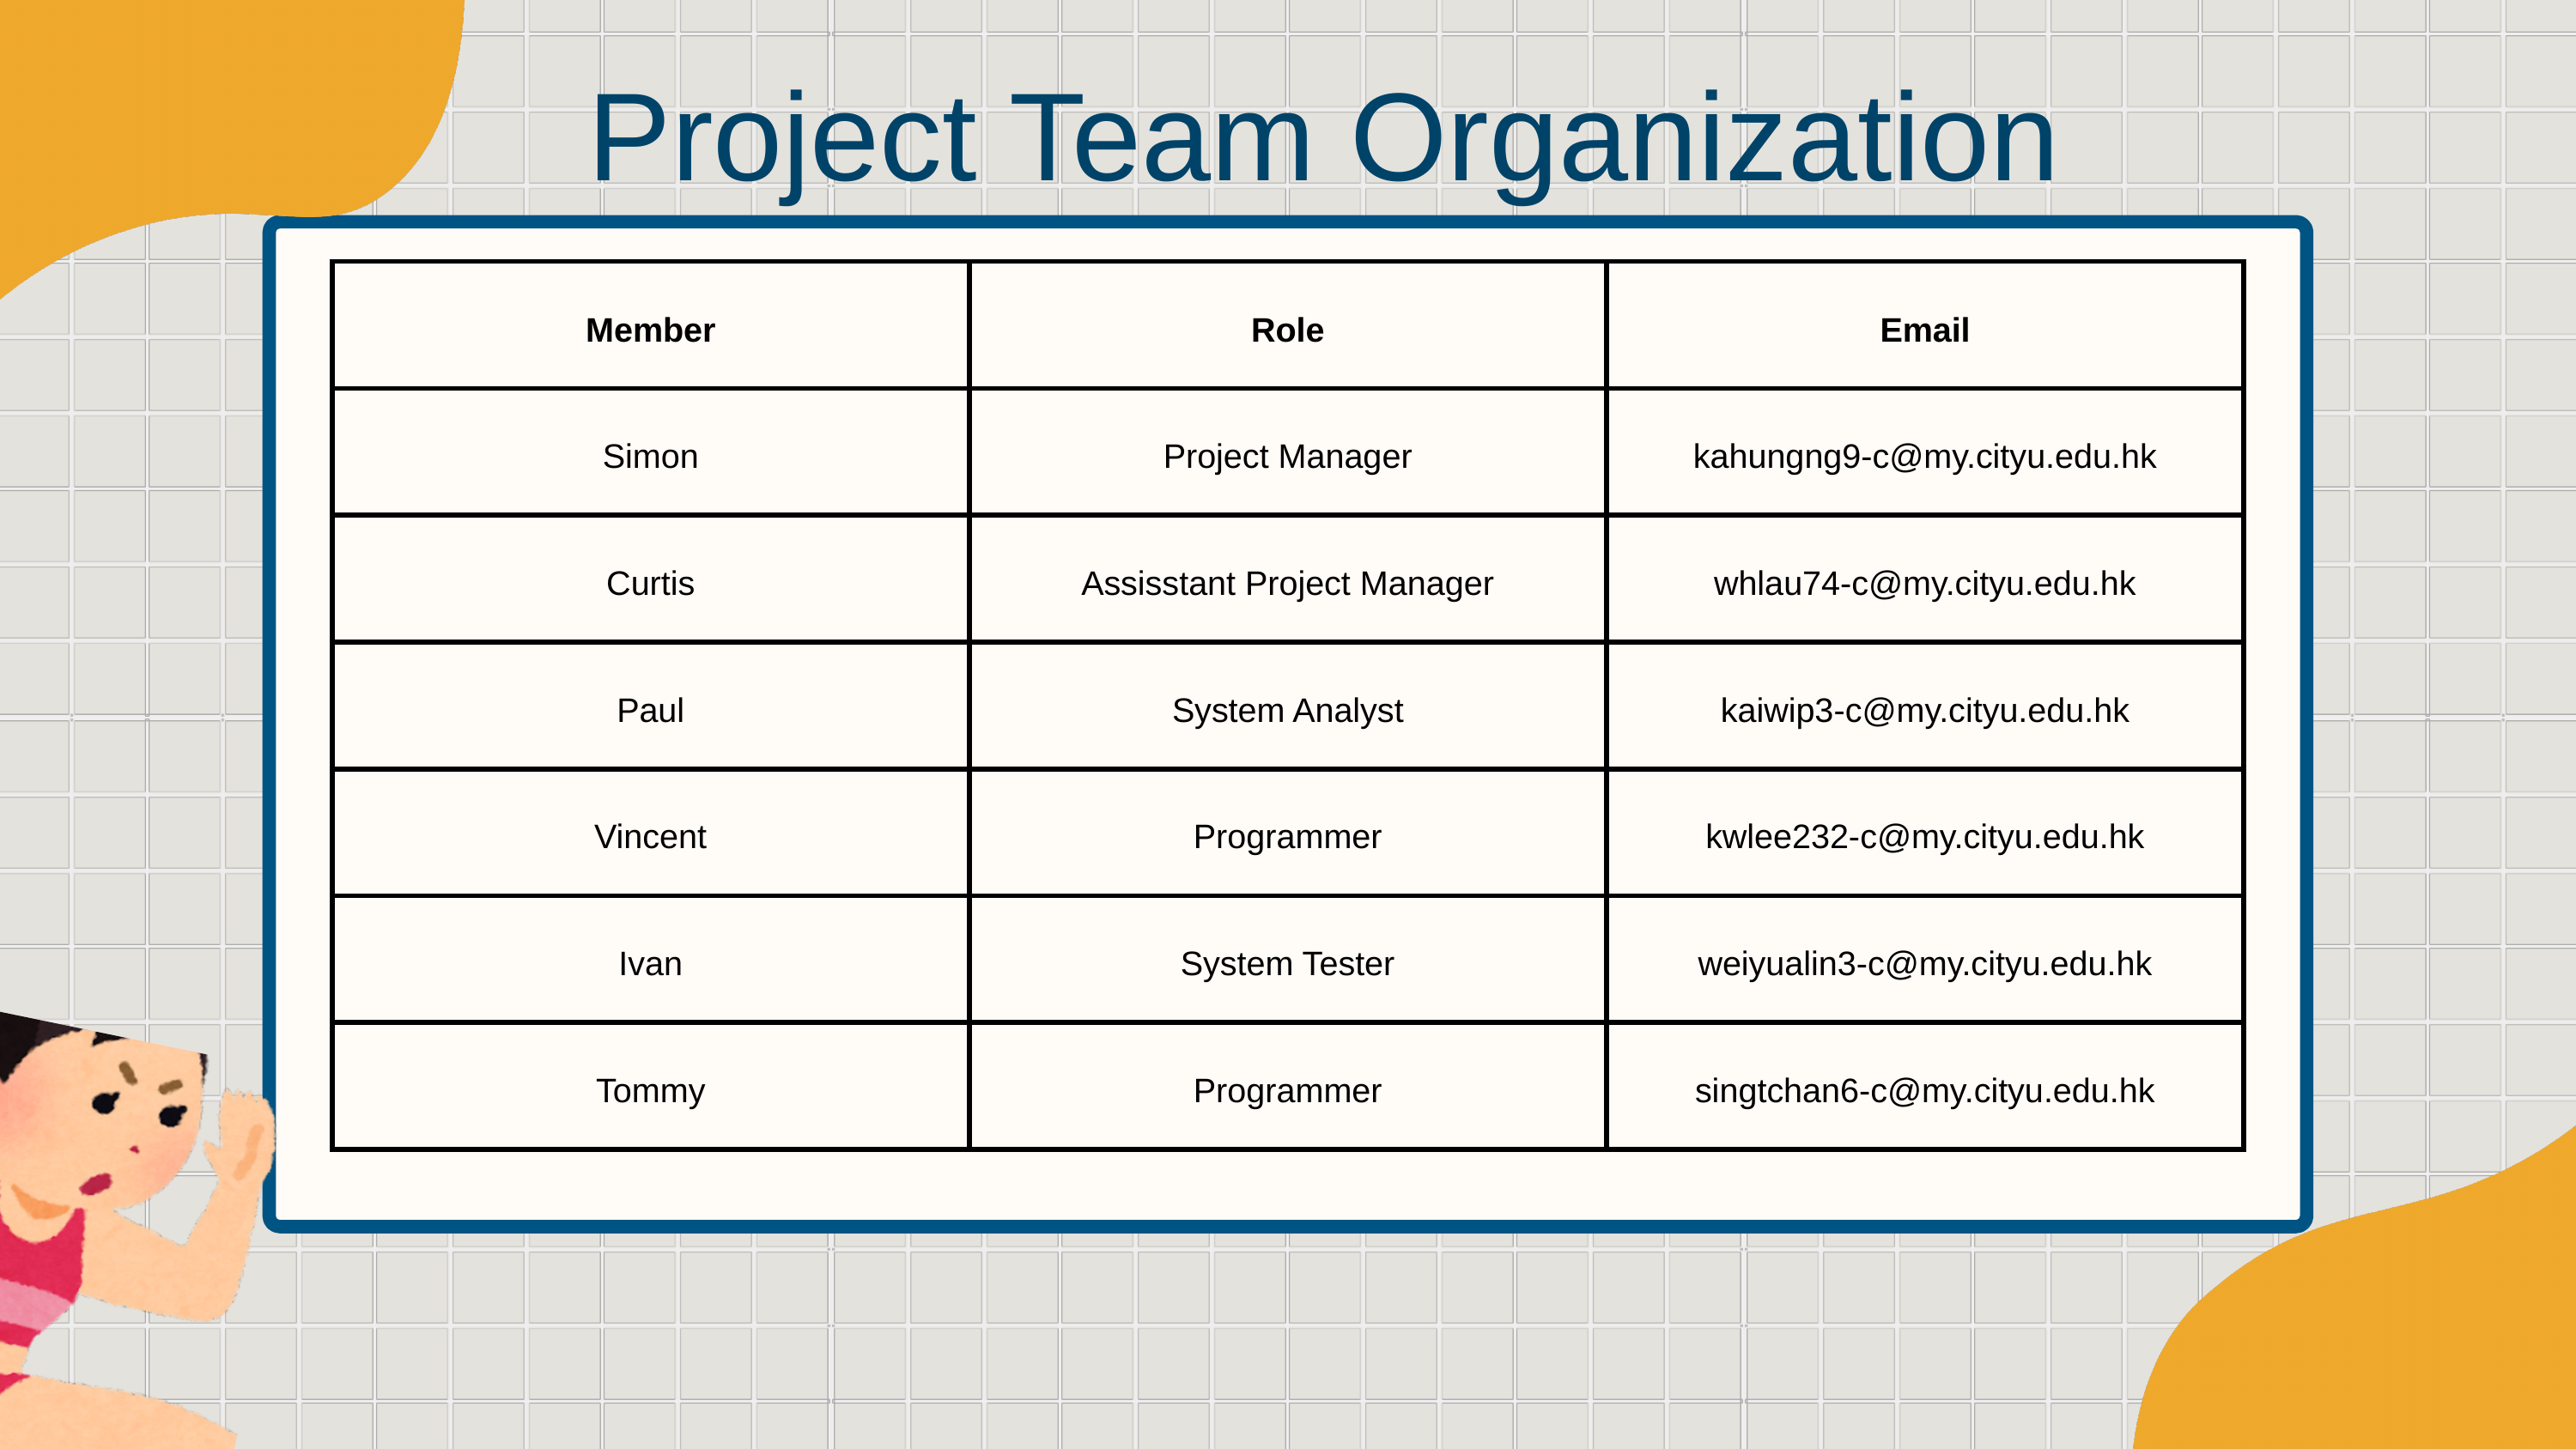

Project Team Organization

| Member | Role | Email |
| --- | --- | --- |
| Simon | Project Manager | kahungng9-c@my.cityu.edu.hk |
| Curtis | Assisstant Project Manager | whlau74-c@my.cityu.edu.hk |
| Paul | System Analyst | kaiwip3-c@my.cityu.edu.hk |
| Vincent | Programmer | kwlee232-c@my.cityu.edu.hk |
| Ivan | System Tester | weiyualin3-c@my.cityu.edu.hk |
| Tommy | Programmer | singtchan6-c@my.cityu.edu.hk |